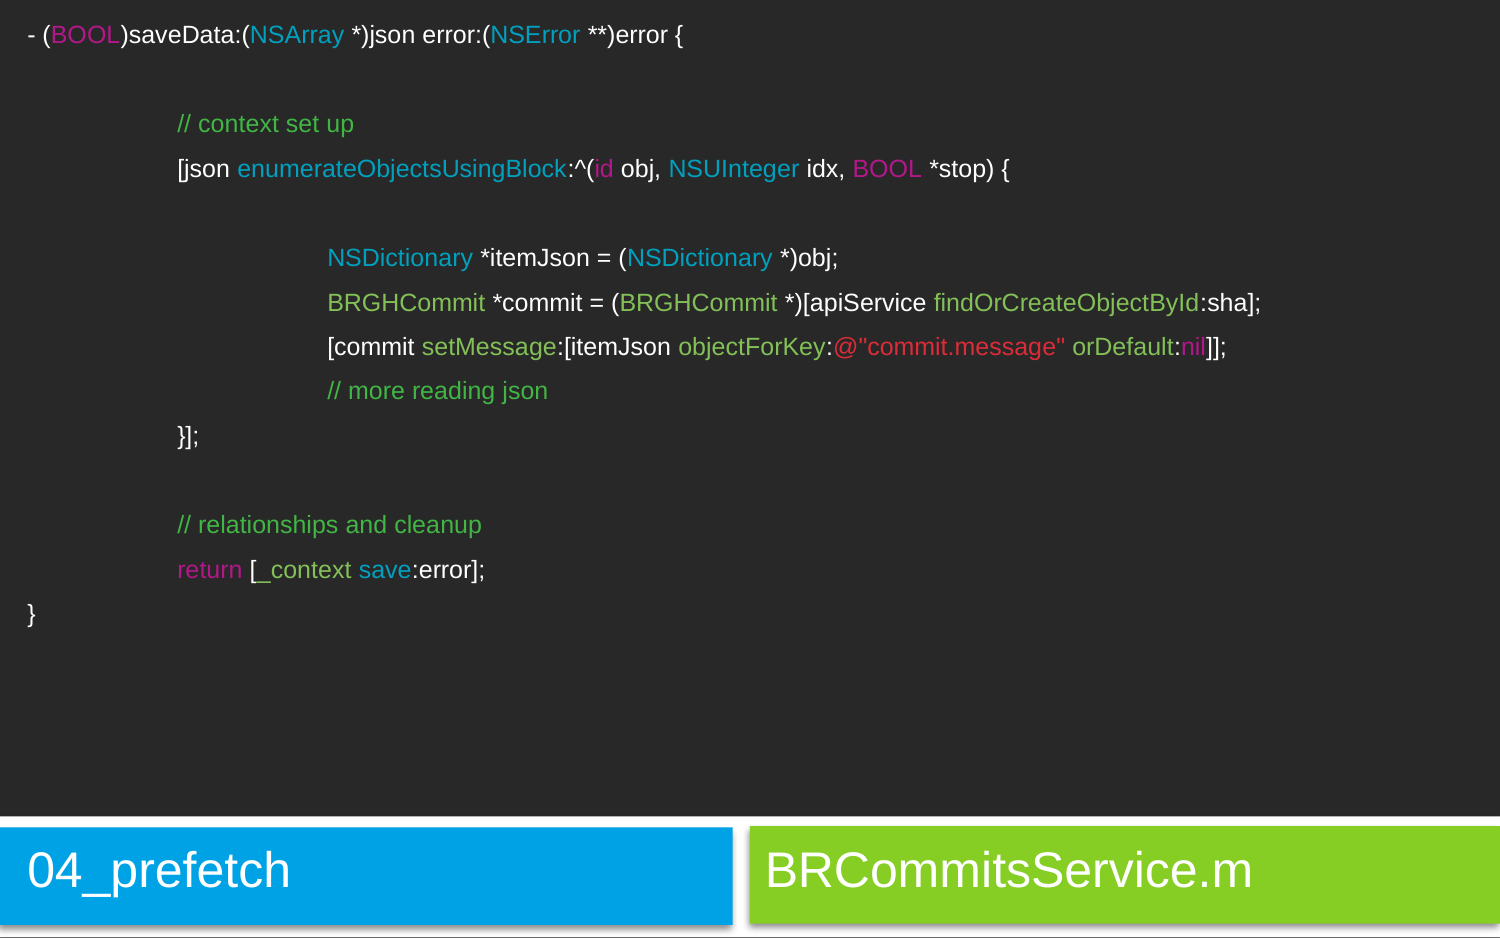

- (BOOL)saveData:(NSArray *)json error:(NSError **)error {

	// context set up
	[json enumerateObjectsUsingBlock:^(id obj, NSUInteger idx, BOOL *stop) {

		NSDictionary *itemJson = (NSDictionary *)obj;
		BRGHCommit *commit = (BRGHCommit *)[apiService findOrCreateObjectById:sha];
		[commit setMessage:[itemJson objectForKey:@"commit.message" orDefault:nil]];
		// more reading json
	}];

	// relationships and cleanup
	return [_context save:error];
}
04_prefetch
# BRCommitsService.m